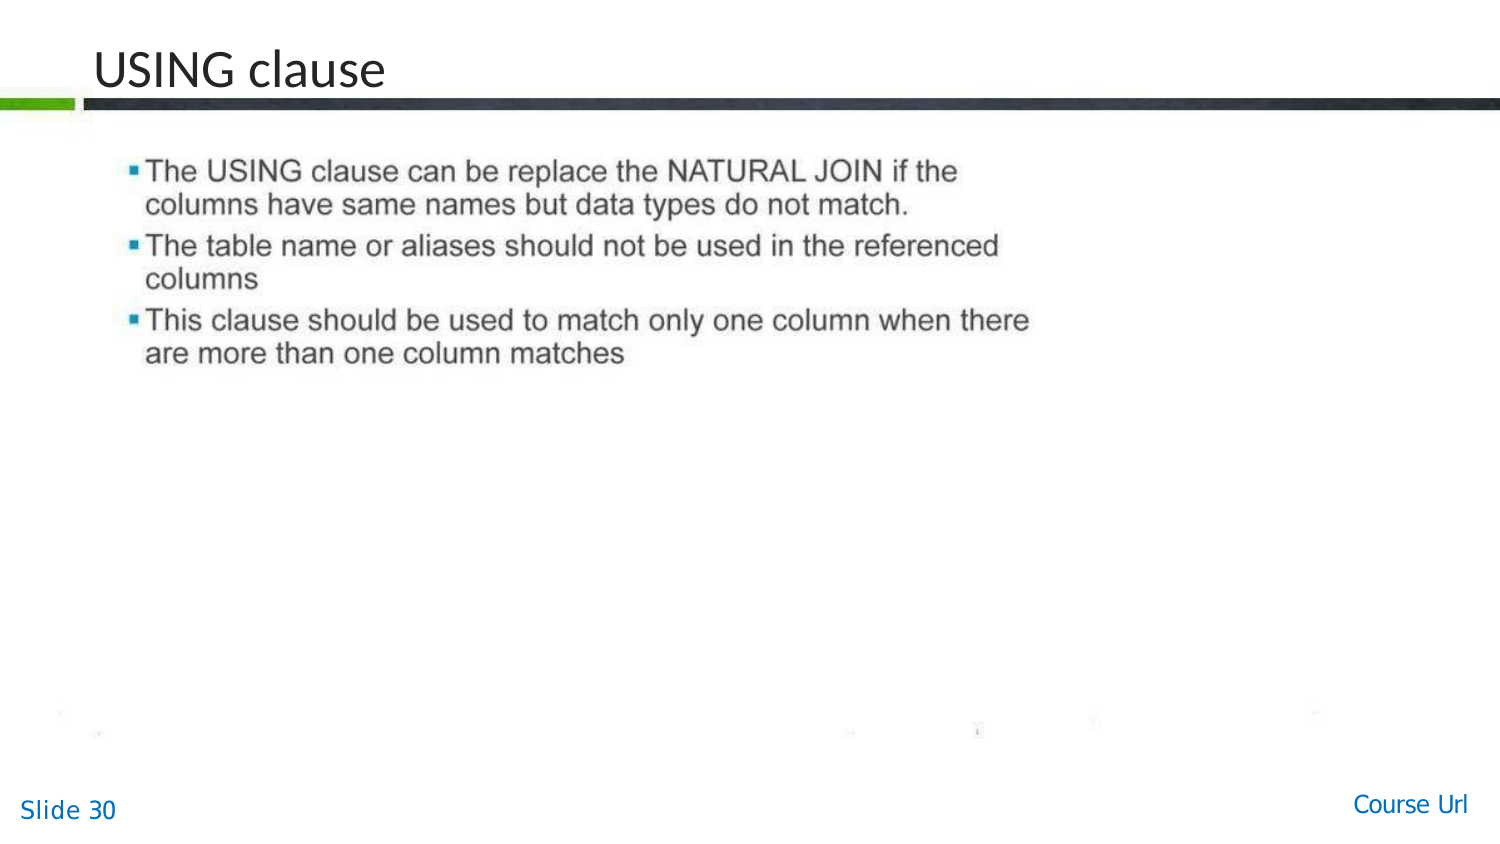

# USING clause

Course Url
Slide 30